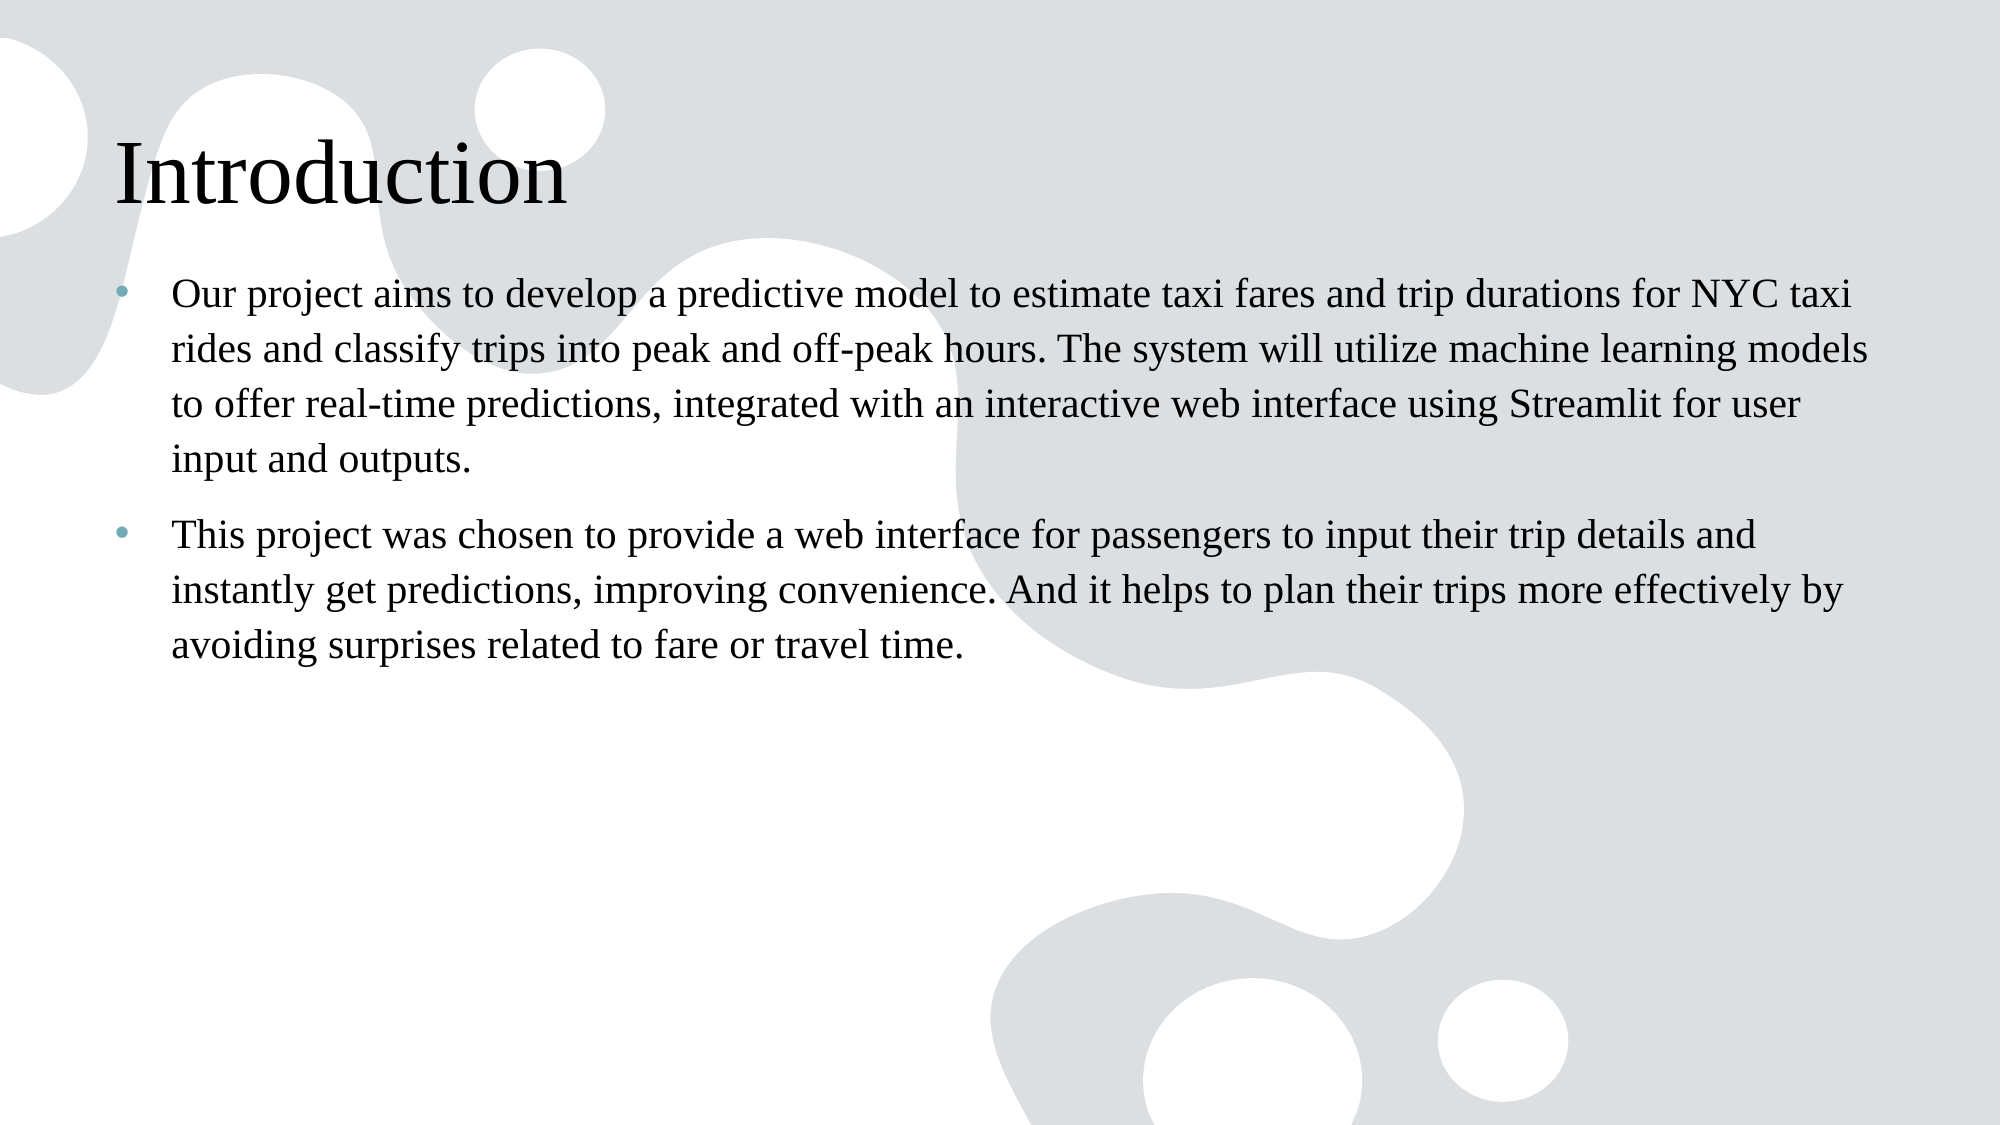

# Introduction
Our project aims to develop a predictive model to estimate taxi fares and trip durations for NYC taxi rides and classify trips into peak and off-peak hours. The system will utilize machine learning models to offer real-time predictions, integrated with an interactive web interface using Streamlit for user input and outputs.
This project was chosen to provide a web interface for passengers to input their trip details and instantly get predictions, improving convenience. And it helps to plan their trips more effectively by avoiding surprises related to fare or travel time.